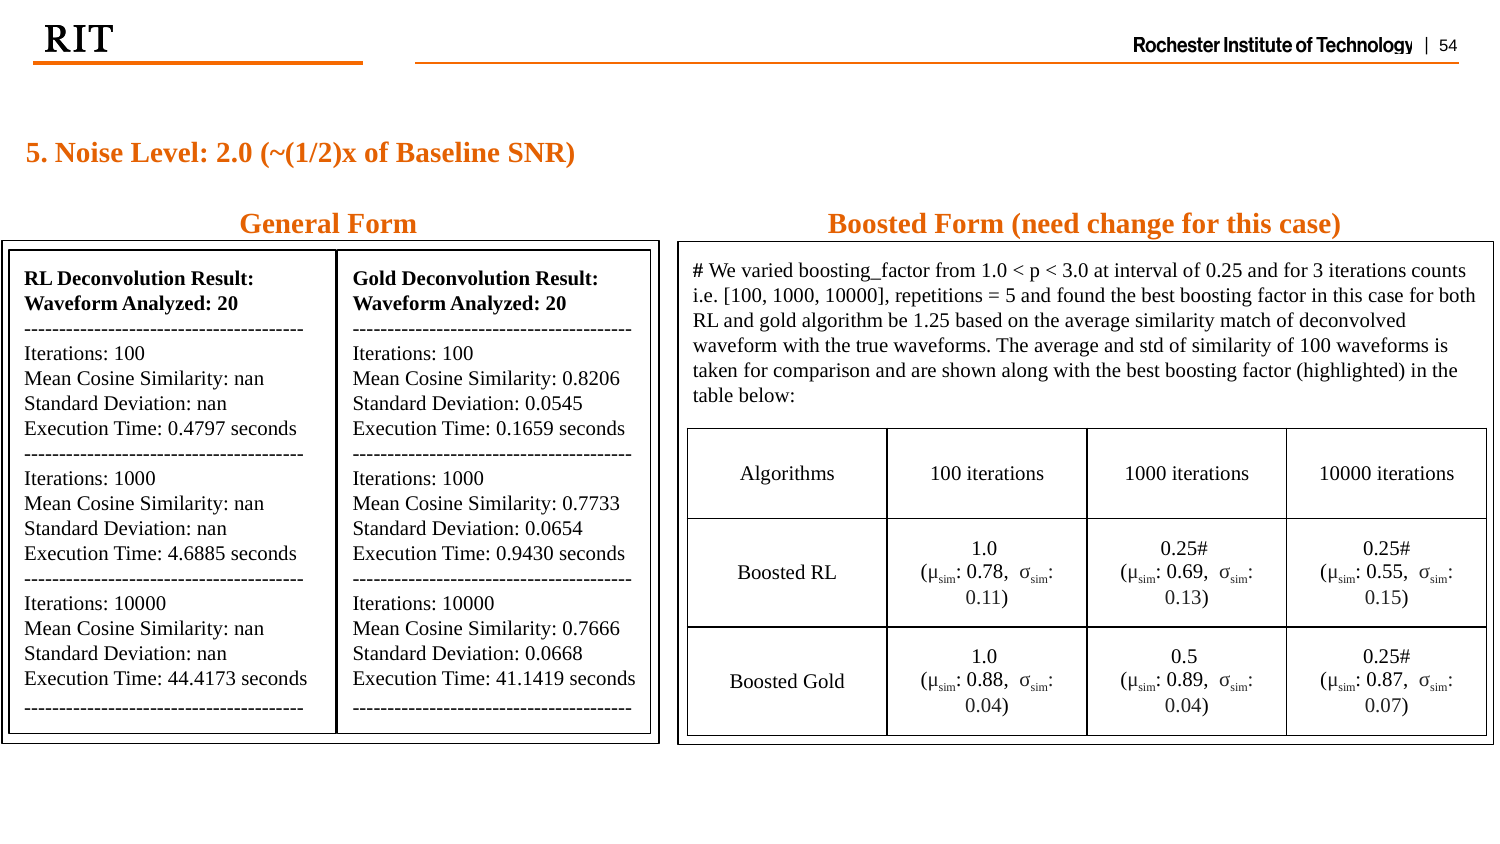

5. Noise Level: 2.0 (~(1/2)x of Baseline SNR)
Boosted Form (need change for this case)
General Form

# We varied boosting_factor from 1.0 < p < 3.0 at interval of 0.25 and for 3 iterations counts i.e. [100, 1000, 10000], repetitions = 5 and found the best boosting factor in this case for both RL and gold algorithm be 1.25 based on the average similarity match of deconvolved waveform with the true waveforms. The average and std of similarity of 100 waveforms is taken for comparison and are shown along with the best boosting factor (highlighted) in the table below:

RL Deconvolution Result:
Waveform Analyzed: 20
----------------------------------------
Iterations: 100
Mean Cosine Similarity: nan
Standard Deviation: nan
Execution Time: 0.4797 seconds
----------------------------------------
Iterations: 1000
Mean Cosine Similarity: nan
Standard Deviation: nan
Execution Time: 4.6885 seconds
----------------------------------------
Iterations: 10000
Mean Cosine Similarity: nan
Standard Deviation: nan
Execution Time: 44.4173 seconds
----------------------------------------
Gold Deconvolution Result:
Waveform Analyzed: 20
----------------------------------------
Iterations: 100
Mean Cosine Similarity: 0.8206
Standard Deviation: 0.0545
Execution Time: 0.1659 seconds
----------------------------------------
Iterations: 1000
Mean Cosine Similarity: 0.7733
Standard Deviation: 0.0654
Execution Time: 0.9430 seconds
----------------------------------------
Iterations: 10000
Mean Cosine Similarity: 0.7666
Standard Deviation: 0.0668
Execution Time: 41.1419 seconds
----------------------------------------
| Algorithms | 100 iterations | 1000 iterations | 10000 iterations |
| --- | --- | --- | --- |
| Boosted RL | 1.0 (μsim: 0.78, σsim: 0.11) | 0.25# (μsim: 0.69, σsim: 0.13) | 0.25# (μsim: 0.55, σsim: 0.15) |
| Boosted Gold | 1.0 (μsim: 0.88, σsim: 0.04) | 0.5 (μsim: 0.89, σsim: 0.04) | 0.25# (μsim: 0.87, σsim: 0.07) |